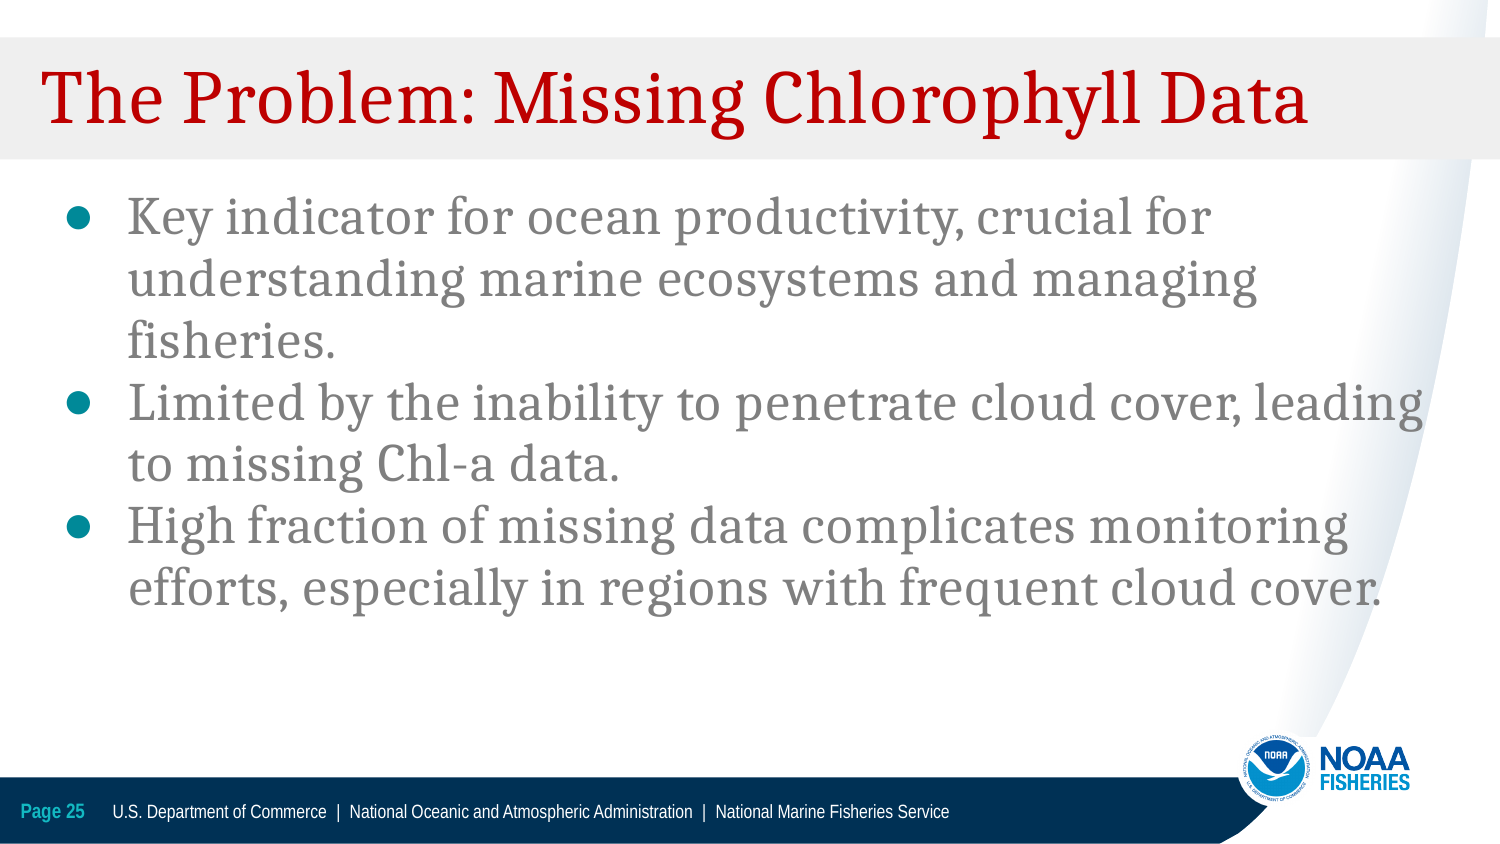

# The Problem: Missing Chlorophyll Data
Key indicator for ocean productivity, crucial for understanding marine ecosystems and managing fisheries.
Limited by the inability to penetrate cloud cover, leading to missing Chl-a data.
High fraction of missing data complicates monitoring efforts, especially in regions with frequent cloud cover.